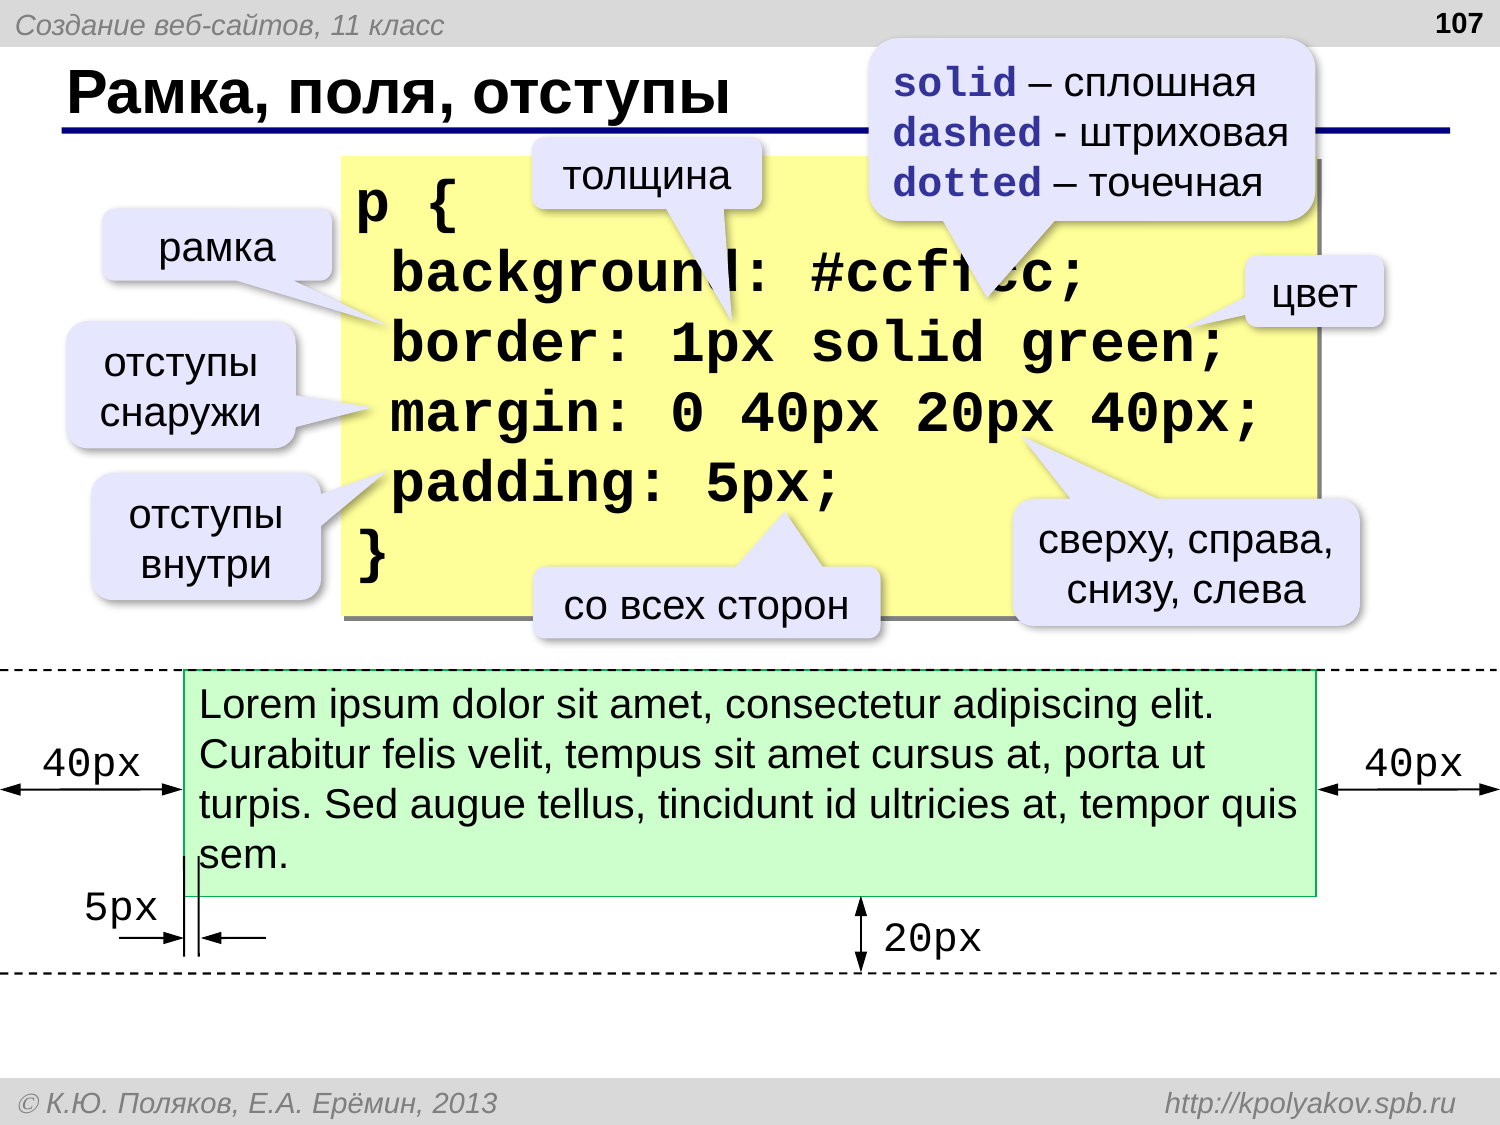

107
solid – сплошная
dashed - штриховая
dotted – точечная
# Рамка, поля, отступы
толщина
p {
 background: #ccffcc;
 border: 1px solid green;
 margin: 0 40px 20px 40px;
 padding: 5px;
}
рамка
цвет
отступы снаружи
отступы внутри
сверху, справа, снизу, слева
со всех сторон
Lorem ipsum dolor sit amet, consectetur adipiscing elit. Curabitur felis velit, tempus sit amet cursus at, porta ut turpis. Sed augue tellus, tincidunt id ultricies at, tempor quis sem.

40px
40px

5px

20px